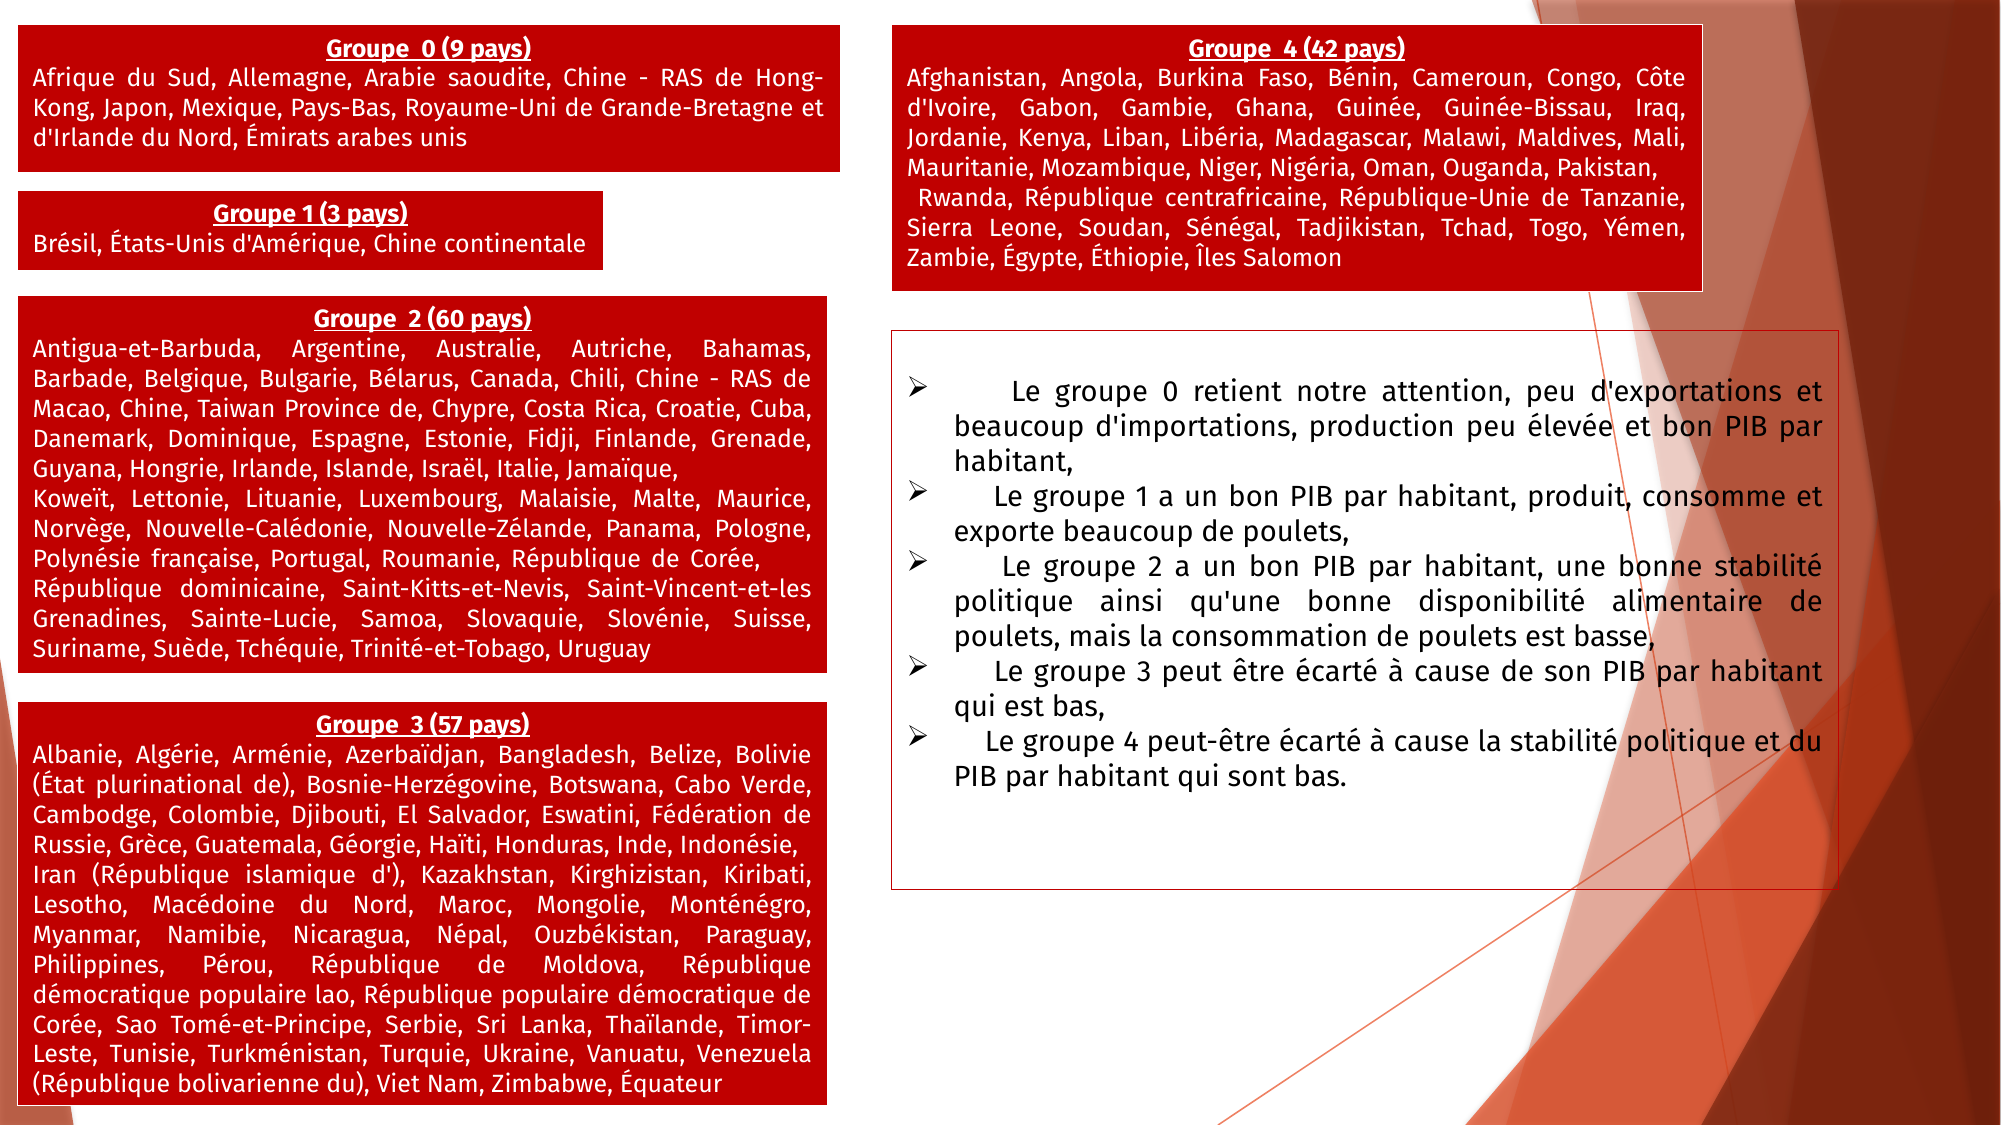

Groupe  0 (9 pays)
Afrique du Sud, Allemagne, Arabie saoudite, Chine - RAS de Hong-Kong, Japon, Mexique, Pays-Bas, Royaume-Uni de Grande-Bretagne et d'Irlande du Nord, Émirats arabes unis

Groupe  4 (42 pays)
Afghanistan, Angola, Burkina Faso, Bénin, Cameroun, Congo, Côte d'Ivoire, Gabon, Gambie, Ghana, Guinée, Guinée-Bissau, Iraq, Jordanie, Kenya, Liban, Libéria, Madagascar, Malawi, Maldives, Mali, Mauritanie, Mozambique, Niger, Nigéria, Oman, Ouganda, Pakistan,      Rwanda, République centrafricaine, République-Unie de Tanzanie, Sierra Leone, Soudan, Sénégal, Tadjikistan, Tchad, Togo, Yémen, Zambie, Égypte, Éthiopie, Îles Salomon
Groupe 1 (3 pays)
Brésil, États-Unis d'Amérique, Chine continentale

Groupe  2 (60 pays)
Antigua-et-Barbuda, Argentine, Australie, Autriche, Bahamas, Barbade, Belgique, Bulgarie, Bélarus, Canada, Chili, Chine - RAS de Macao, Chine, Taiwan Province de, Chypre, Costa Rica, Croatie, Cuba, Danemark, Dominique, Espagne, Estonie, Fidji, Finlande, Grenade, Guyana, Hongrie, Irlande, Islande, Israël, Italie, Jamaïque,
Koweït, Lettonie, Lituanie, Luxembourg, Malaisie, Malte, Maurice, Norvège, Nouvelle-Calédonie, Nouvelle-Zélande, Panama, Pologne, Polynésie française, Portugal, Roumanie, République de Corée,      République dominicaine, Saint-Kitts-et-Nevis, Saint-Vincent-et-les Grenadines, Sainte-Lucie, Samoa, Slovaquie, Slovénie, Suisse, Suriname, Suède, Tchéquie, Trinité-et-Tobago, Uruguay

    Le groupe 0 retient notre attention, peu d'exportations et beaucoup d'importations, production peu élevée et bon PIB par habitant,
    Le groupe 1 a un bon PIB par habitant, produit, consomme et exporte beaucoup de poulets,
    Le groupe 2 a un bon PIB par habitant, une bonne stabilité politique ainsi qu'une bonne disponibilité alimentaire de poulets, mais la consommation de poulets est basse,
    Le groupe 3 peut être écarté à cause de son PIB par habitant qui est bas,
    Le groupe 4 peut-être écarté à cause la stabilité politique et du PIB par habitant qui sont bas.

Groupe  3 (57 pays)
Albanie, Algérie, Arménie, Azerbaïdjan, Bangladesh, Belize, Bolivie (État plurinational de), Bosnie-Herzégovine, Botswana, Cabo Verde, Cambodge, Colombie, Djibouti, El Salvador, Eswatini, Fédération de Russie, Grèce, Guatemala, Géorgie, Haïti, Honduras, Inde, Indonésie,
Iran (République islamique d'), Kazakhstan, Kirghizistan, Kiribati, Lesotho, Macédoine du Nord, Maroc, Mongolie, Monténégro, Myanmar, Namibie, Nicaragua, Népal, Ouzbékistan, Paraguay, Philippines, Pérou, République de Moldova, République démocratique populaire lao, République populaire démocratique de Corée, Sao Tomé-et-Principe, Serbie, Sri Lanka, Thaïlande, Timor-Leste, Tunisie, Turkménistan, Turquie, Ukraine, Vanuatu, Venezuela (République bolivarienne du), Viet Nam, Zimbabwe, Équateur